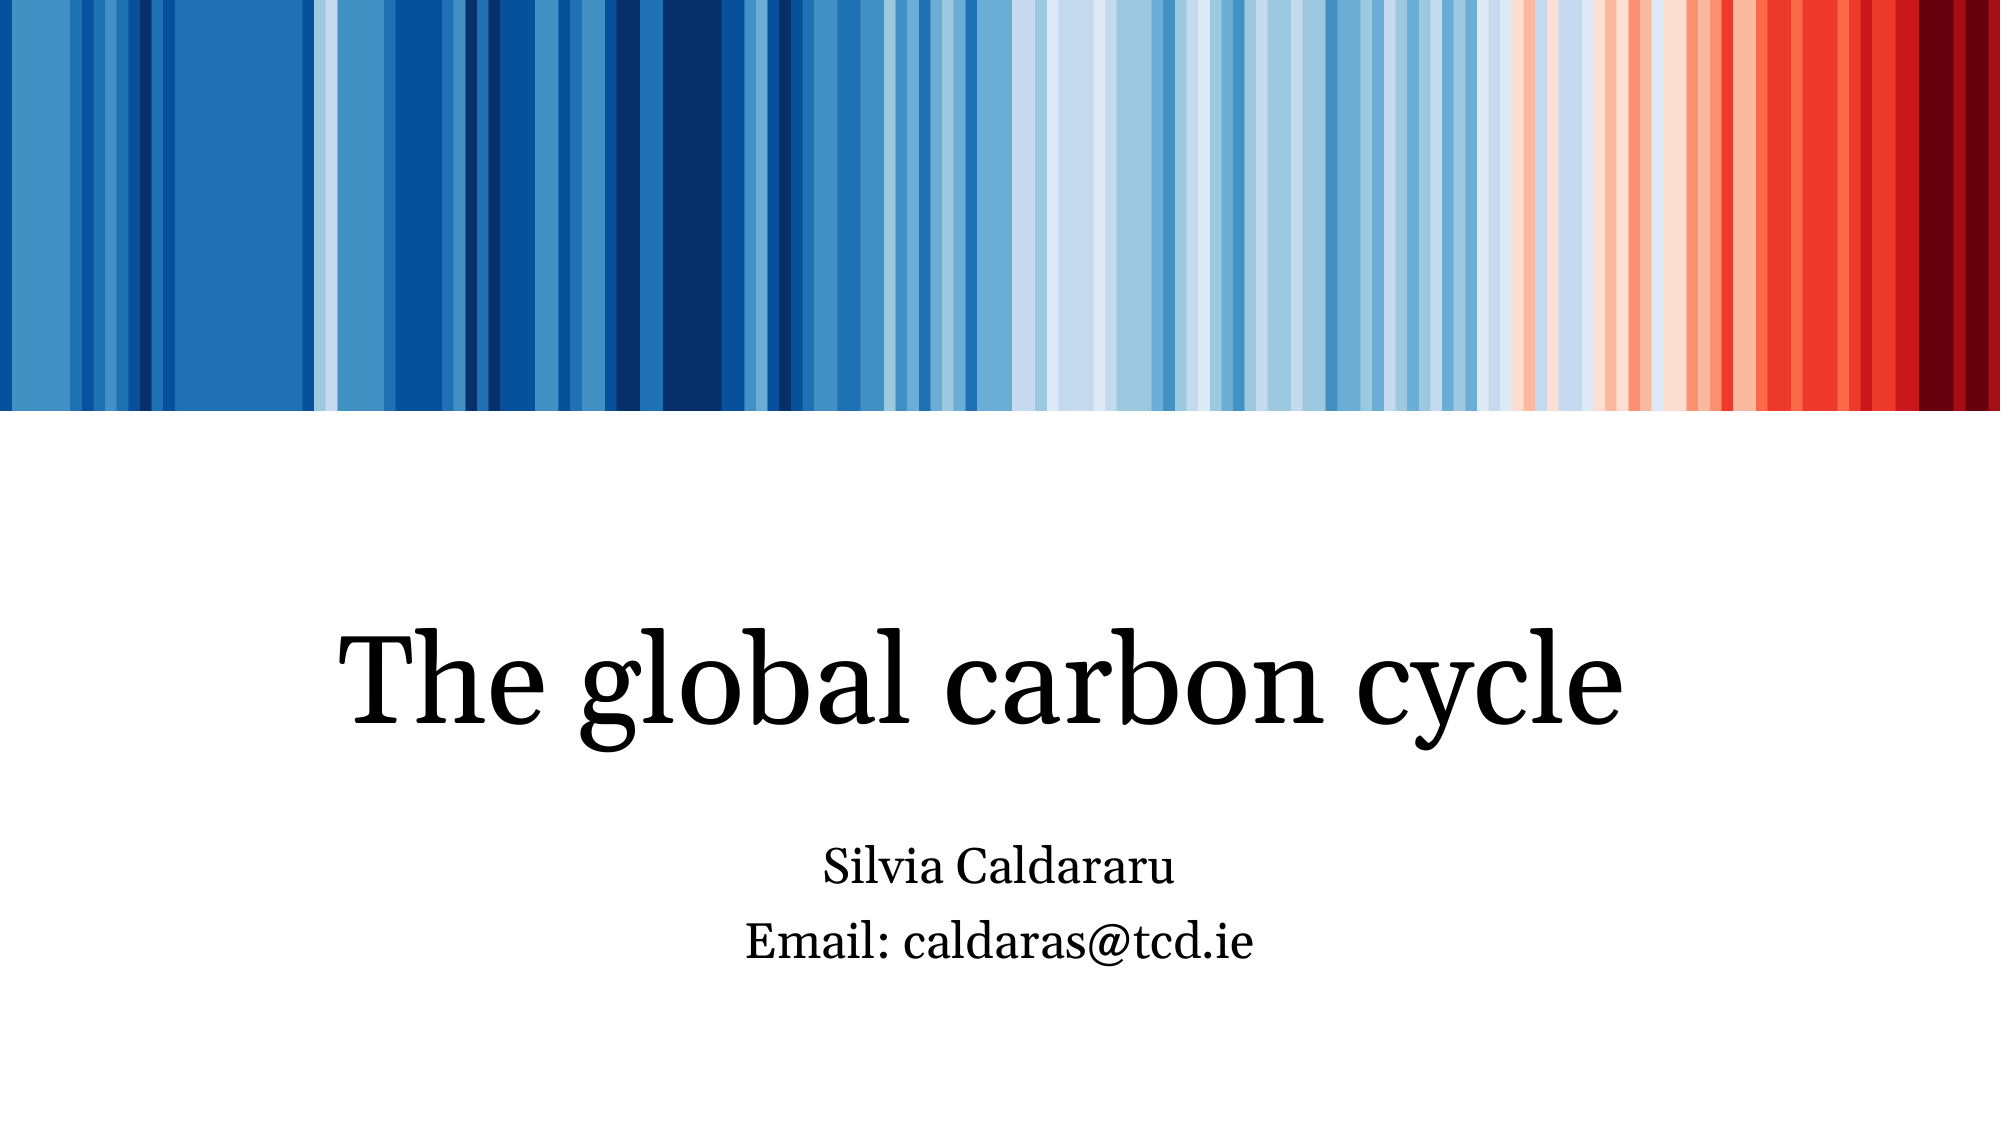

# The global carbon cycle
Silvia Caldararu
Email: caldaras@tcd.ie